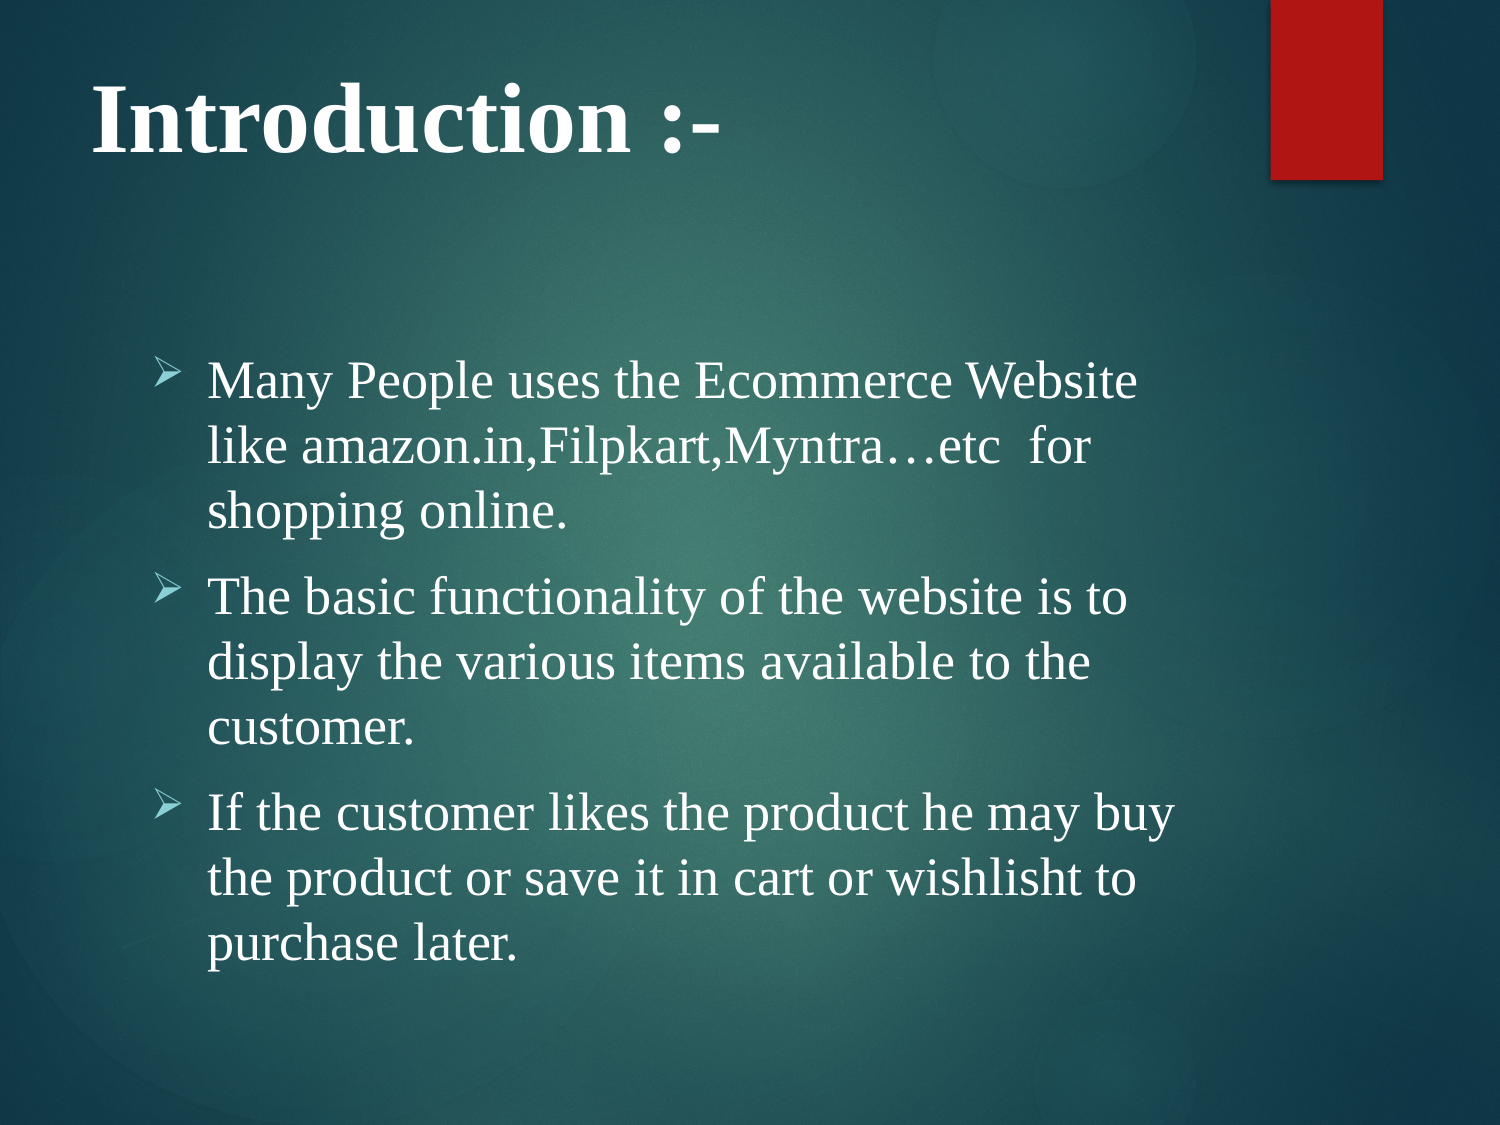

# Introduction :-
Many People uses the Ecommerce Website like amazon.in,Filpkart,Myntra…etc  for shopping online.
The basic functionality of the website is to display the various items available to the customer.
If the customer likes the product he may buy the product or save it in cart or wishlisht to purchase later.